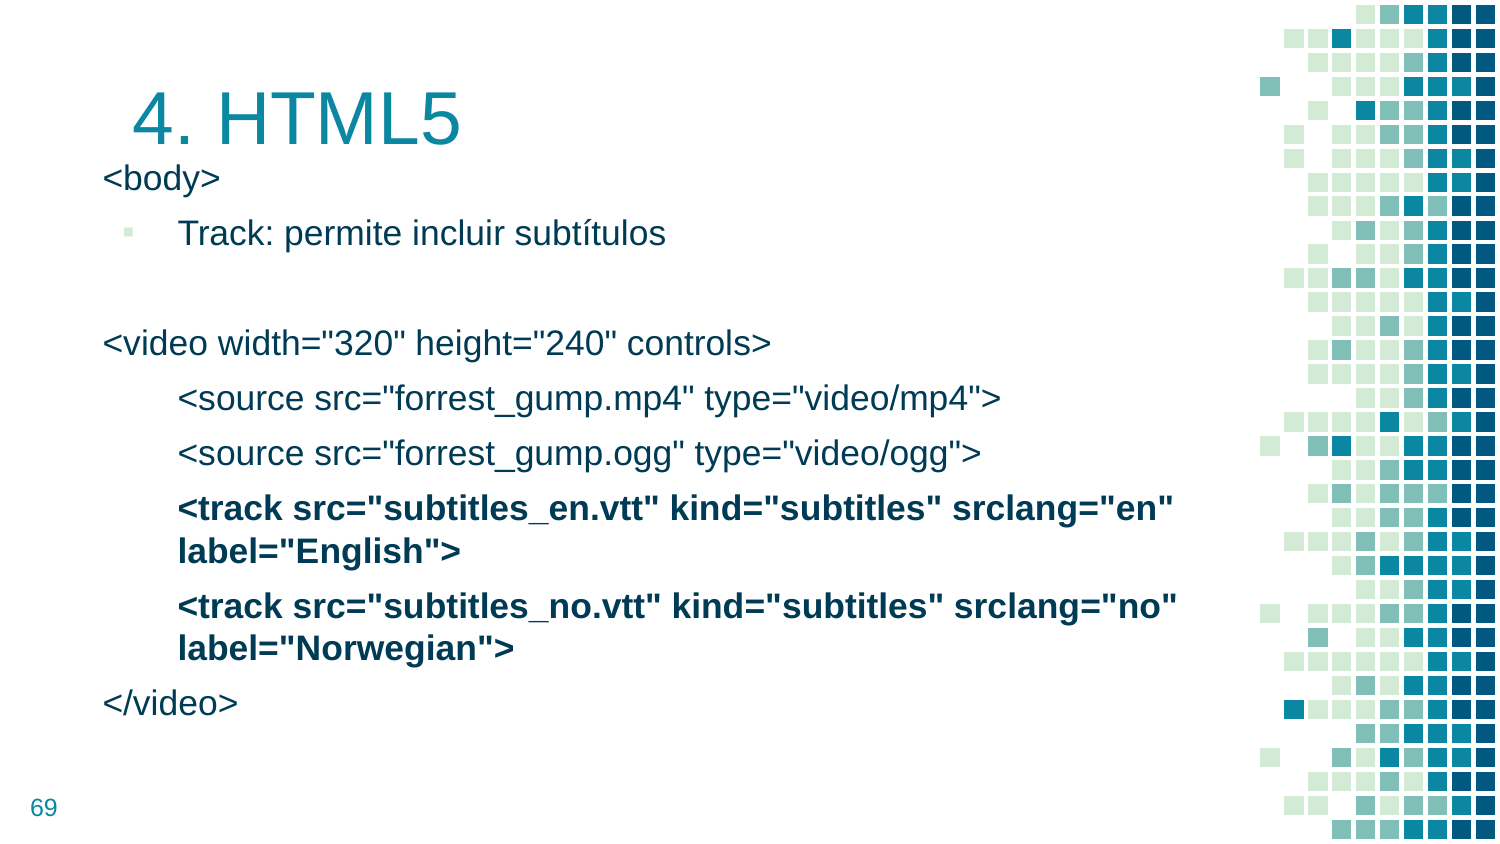

# 4. HTML5
<body>
Track: permite incluir subtítulos

<video width="320" height="240" controls>
<source src="forrest_gump.mp4" type="video/mp4">
<source src="forrest_gump.ogg" type="video/ogg">
<track src="subtitles_en.vtt" kind="subtitles" srclang="en" label="English">
<track src="subtitles_no.vtt" kind="subtitles" srclang="no" label="Norwegian">
</video>

69